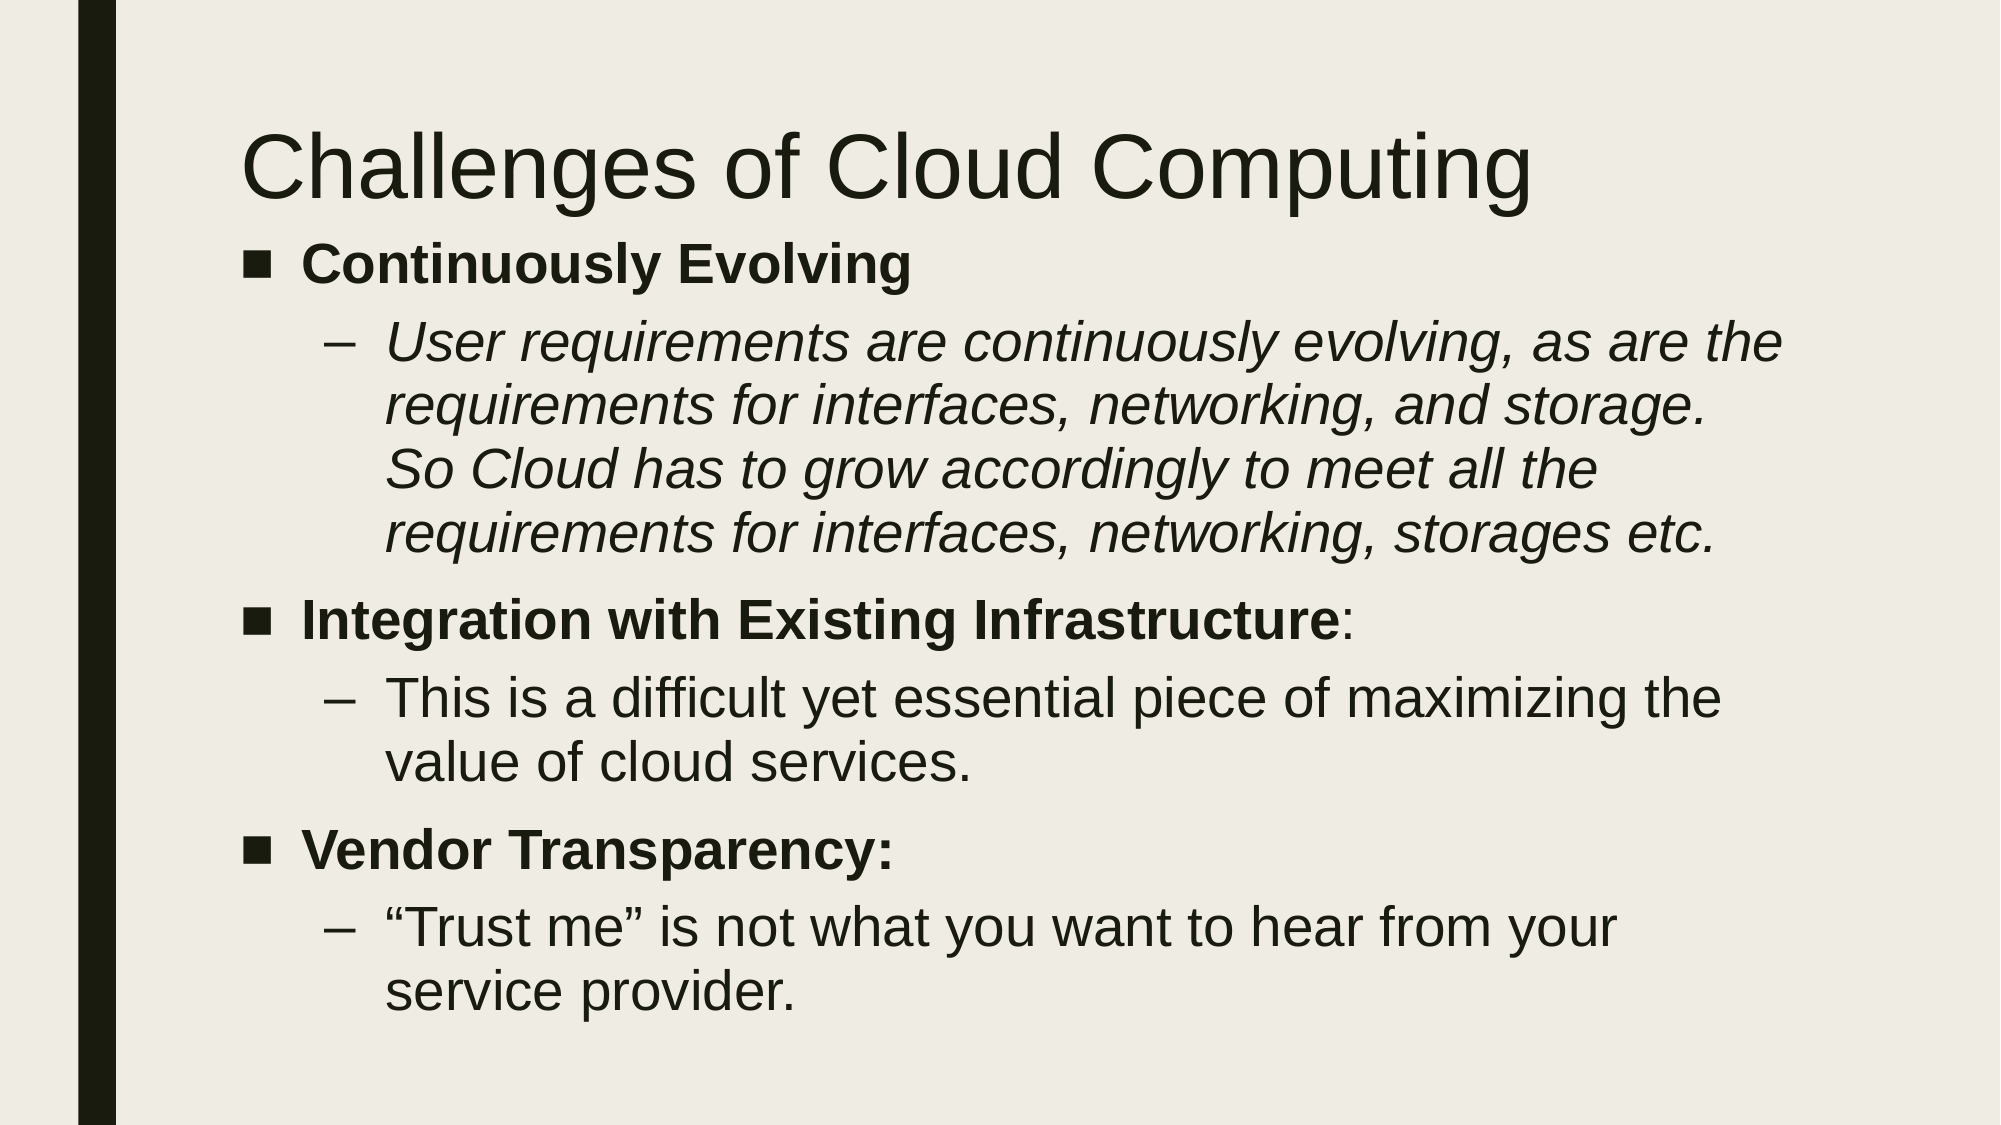

# Challenges of Cloud Computing
Continuously Evolving
User requirements are continuously evolving, as are the requirements for interfaces, networking, and storage. So Cloud has to grow accordingly to meet all the requirements for interfaces, networking, storages etc.
Integration with Existing Infrastructure:
This is a difficult yet essential piece of maximizing the value of cloud services.
Vendor Transparency:
“Trust me” is not what you want to hear from your service provider.